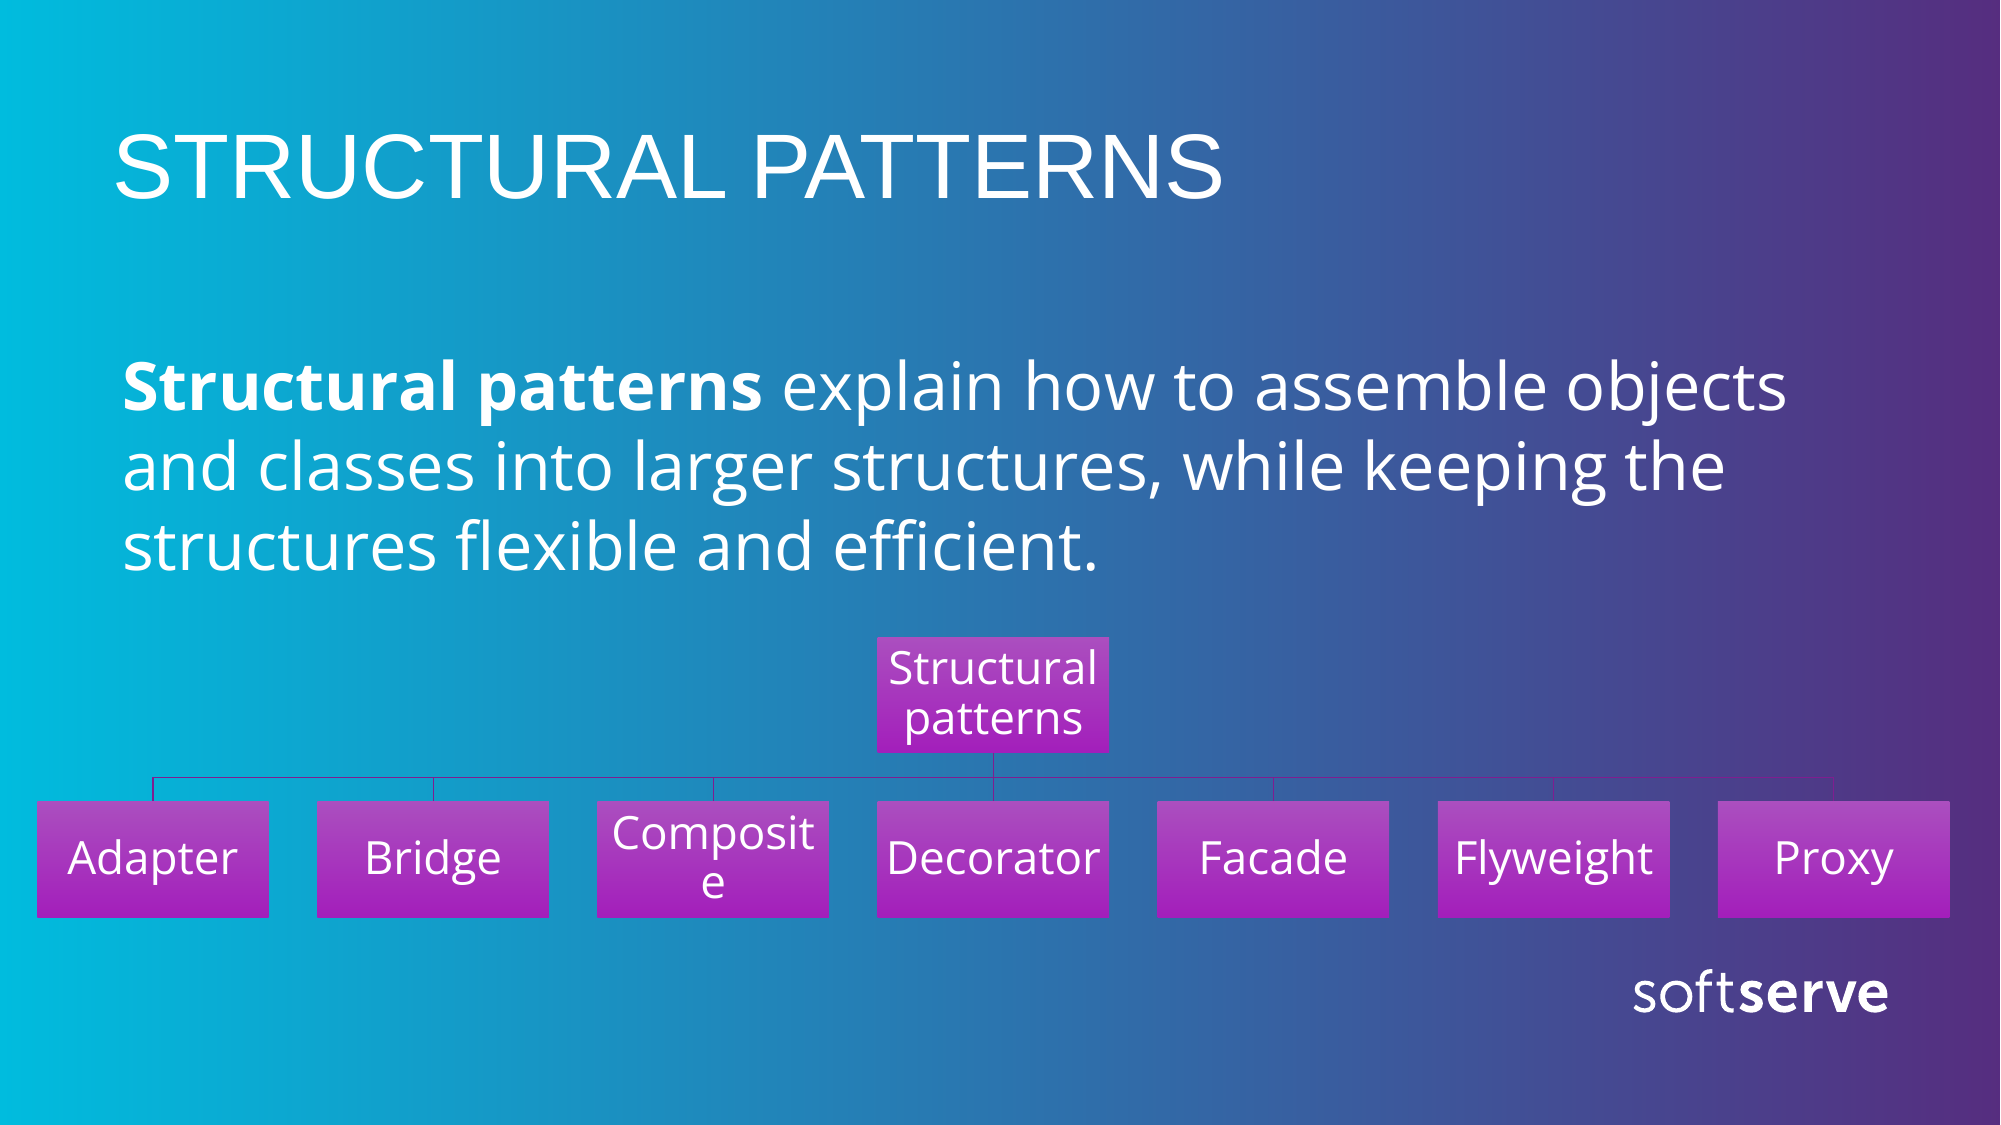

# STRUCTURAL PATTERNS
Structural patterns explain how to assemble objects and classes into larger structures, while keeping the structures flexible and efficient.
Structural patterns
Adapter
Bridge
Composite
Decorator
Facade
Flyweight
Proxy